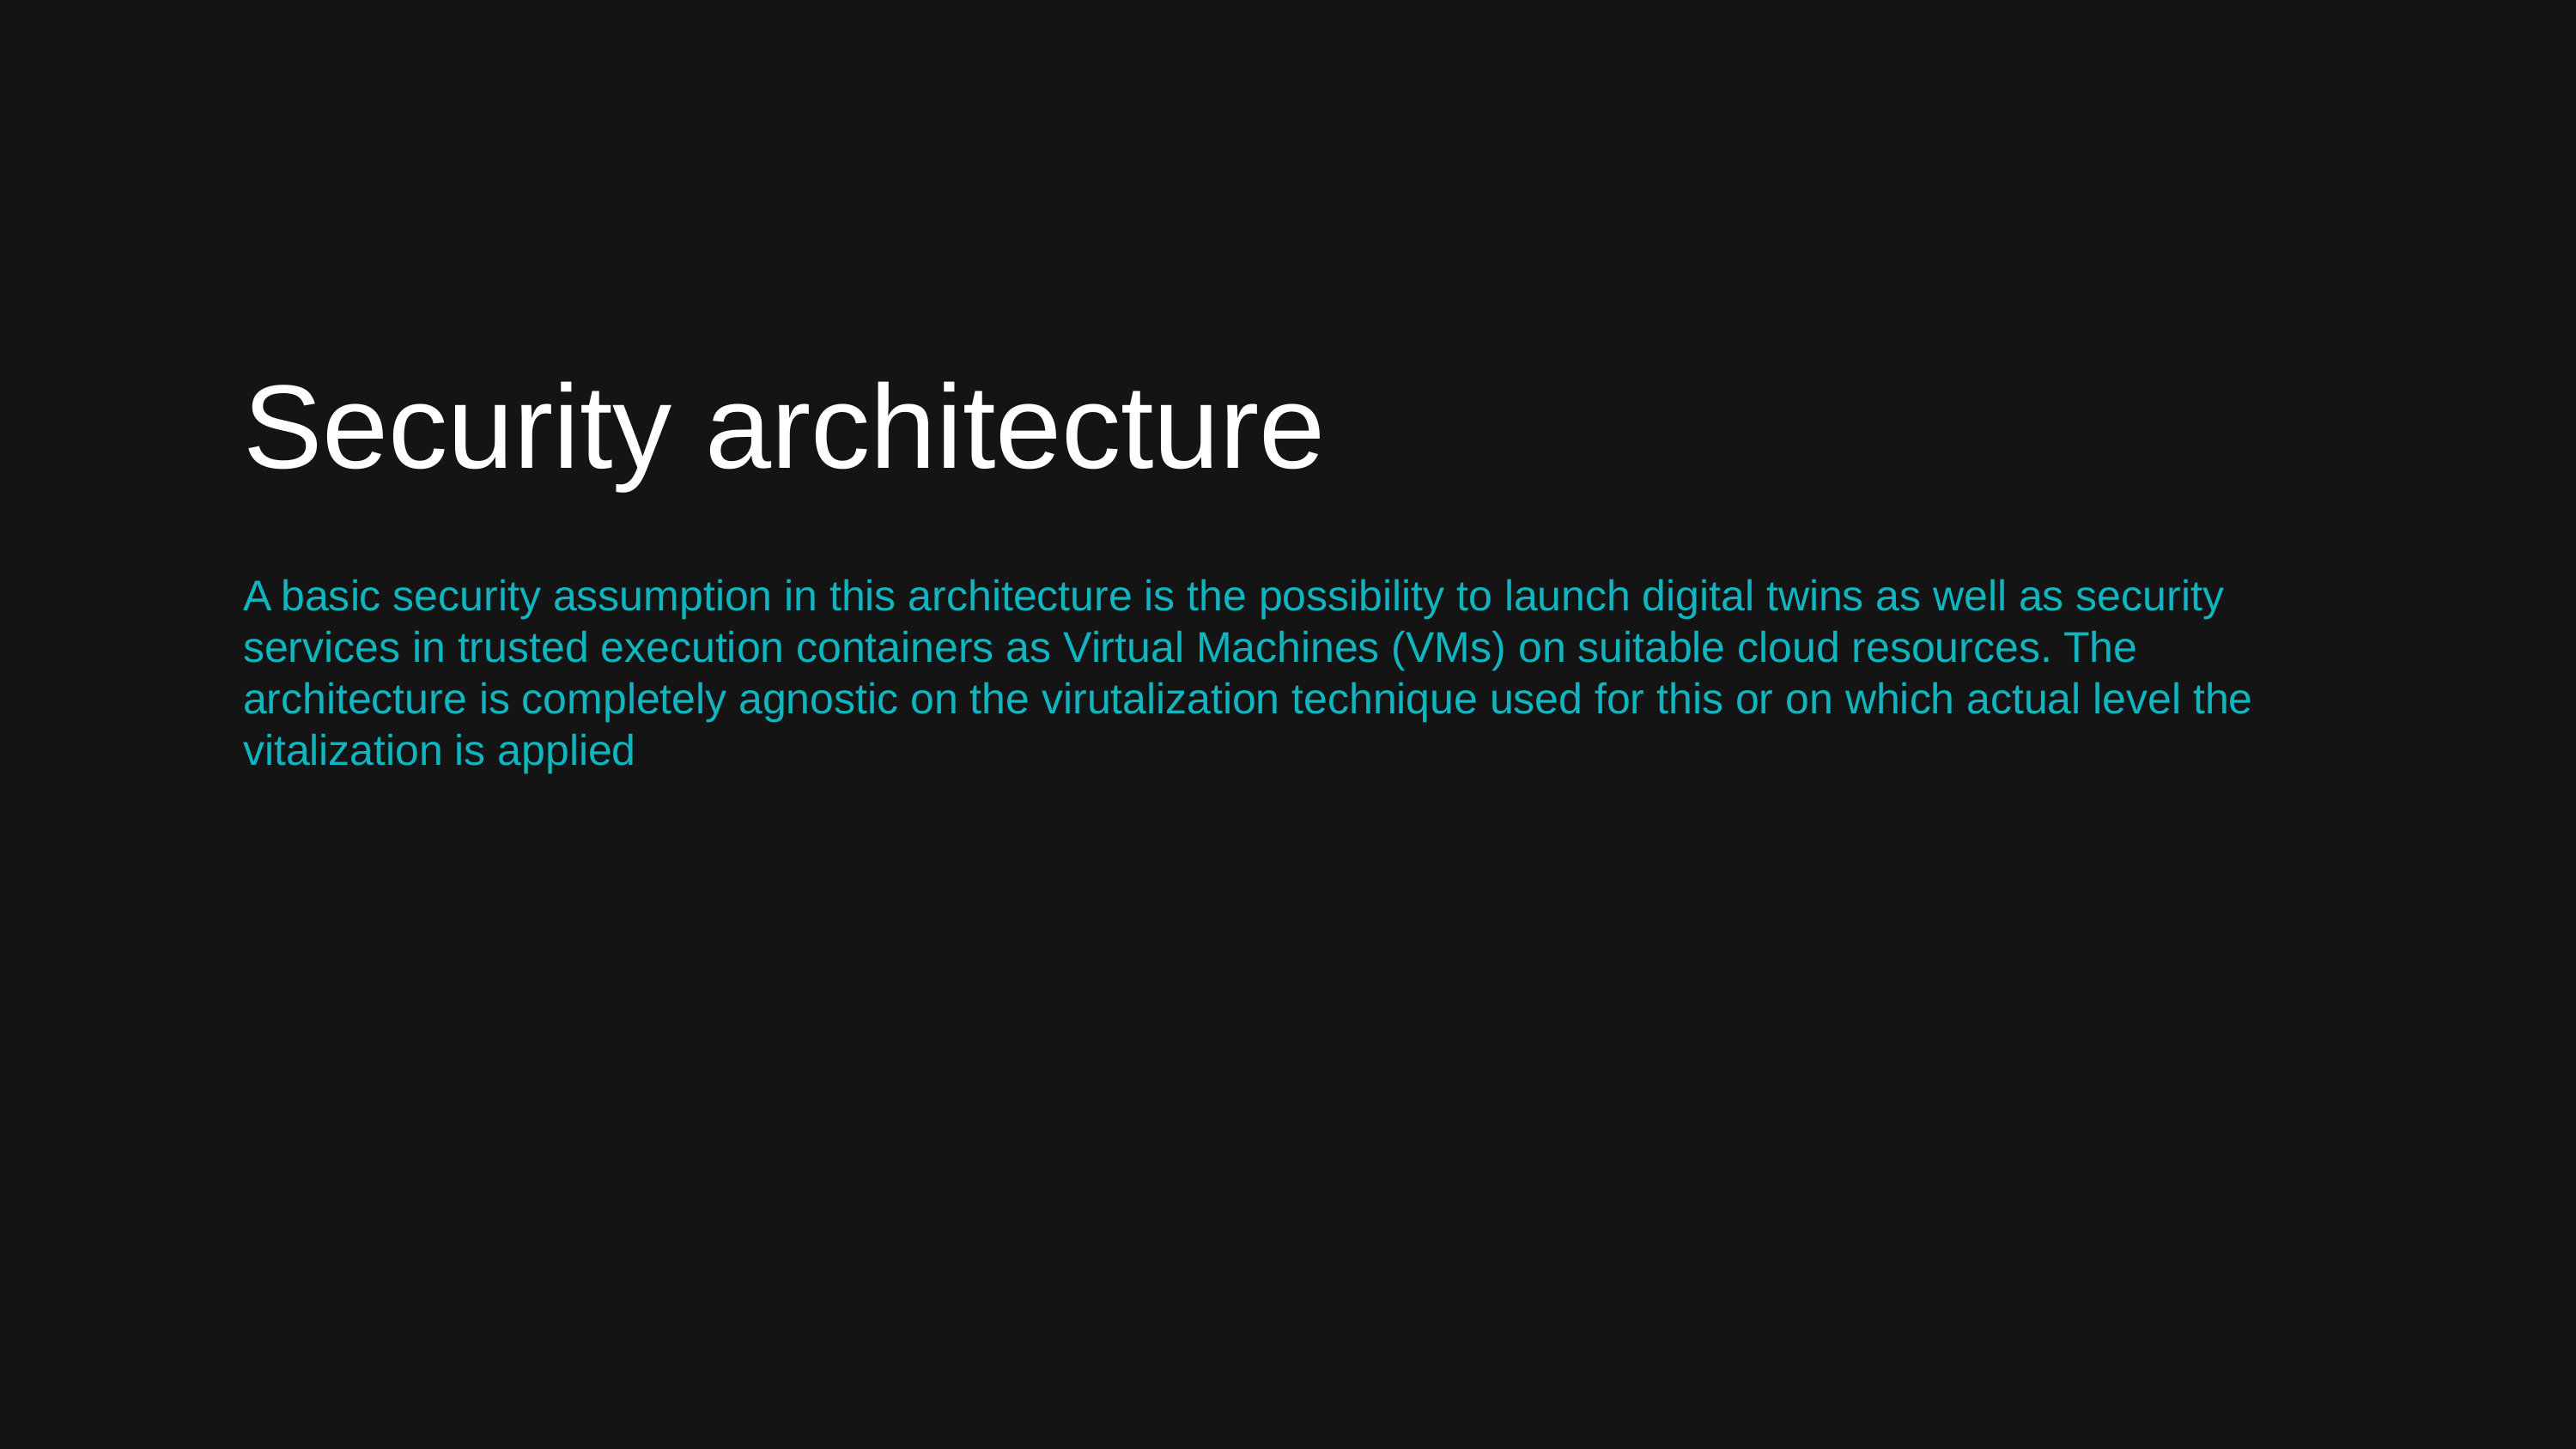

Security architecture
A basic security assumption in this architecture is the possibility to launch digital twins as well as security services in trusted execution containers as Virtual Machines (VMs) on suitable cloud resources. The architecture is completely agnostic on the virutalization technique used for this or on which actual level the vitalization is applied